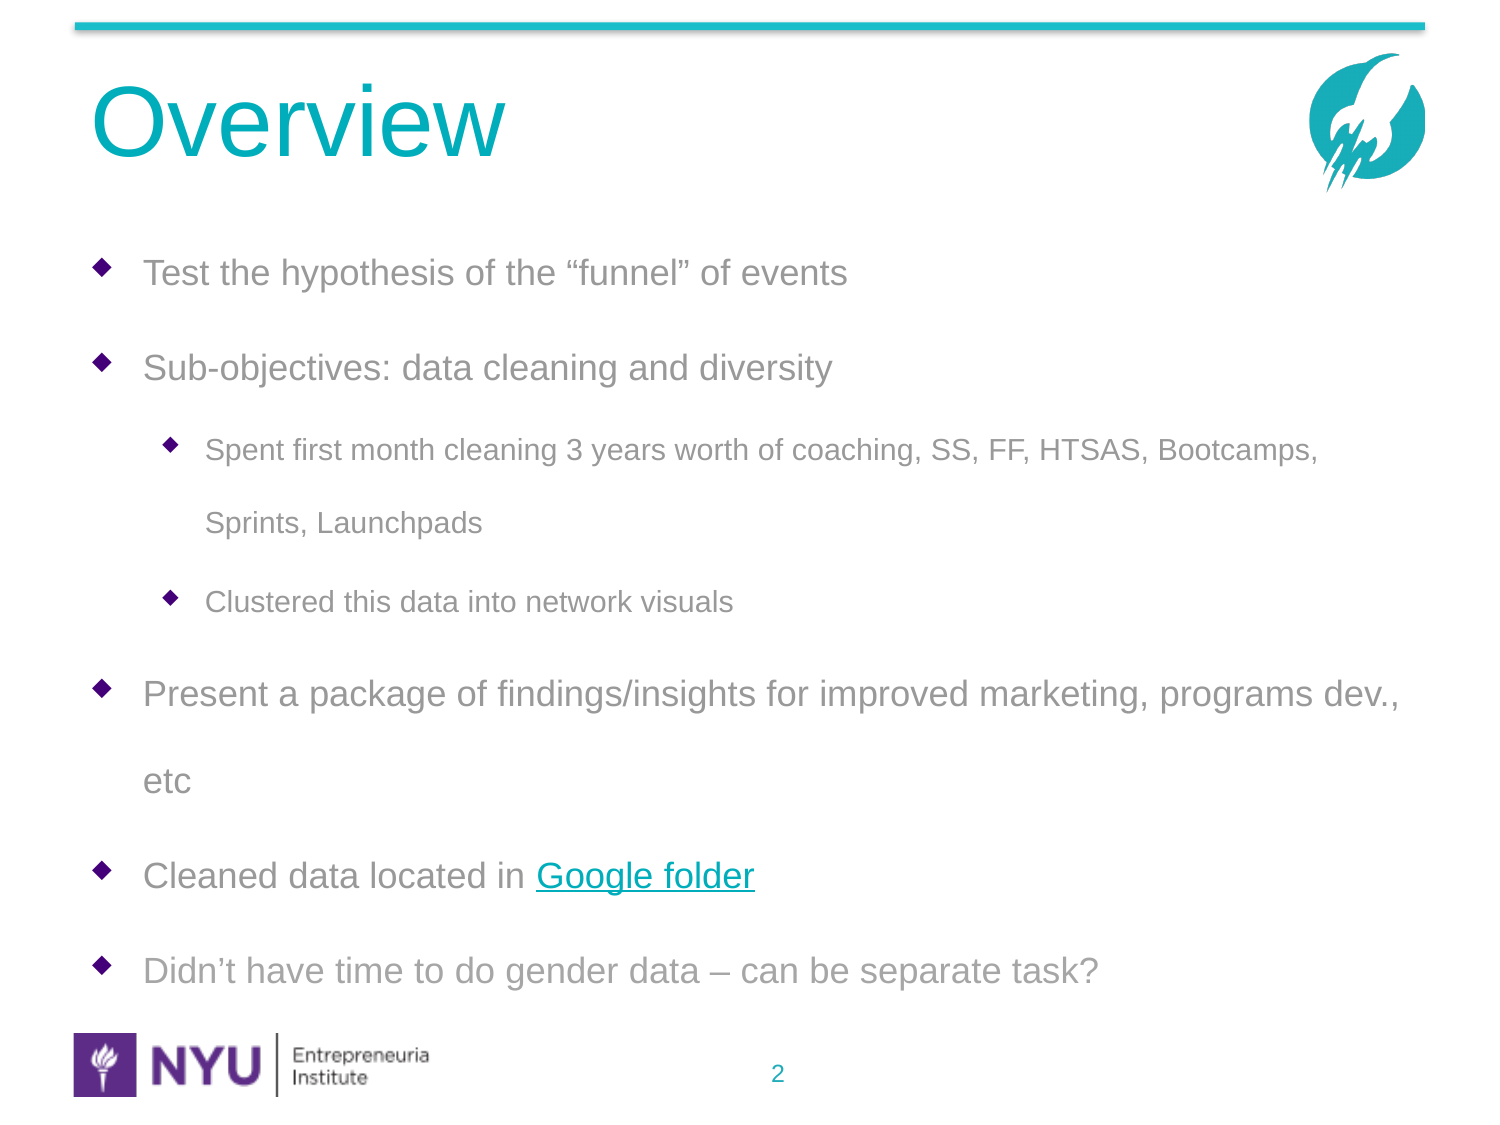

# Overview
Test the hypothesis of the “funnel” of events
Sub-objectives: data cleaning and diversity
Spent first month cleaning 3 years worth of coaching, SS, FF, HTSAS, Bootcamps, Sprints, Launchpads
Clustered this data into network visuals
Present a package of findings/insights for improved marketing, programs dev., etc
Cleaned data located in Google folder
Didn’t have time to do gender data – can be separate task?

2